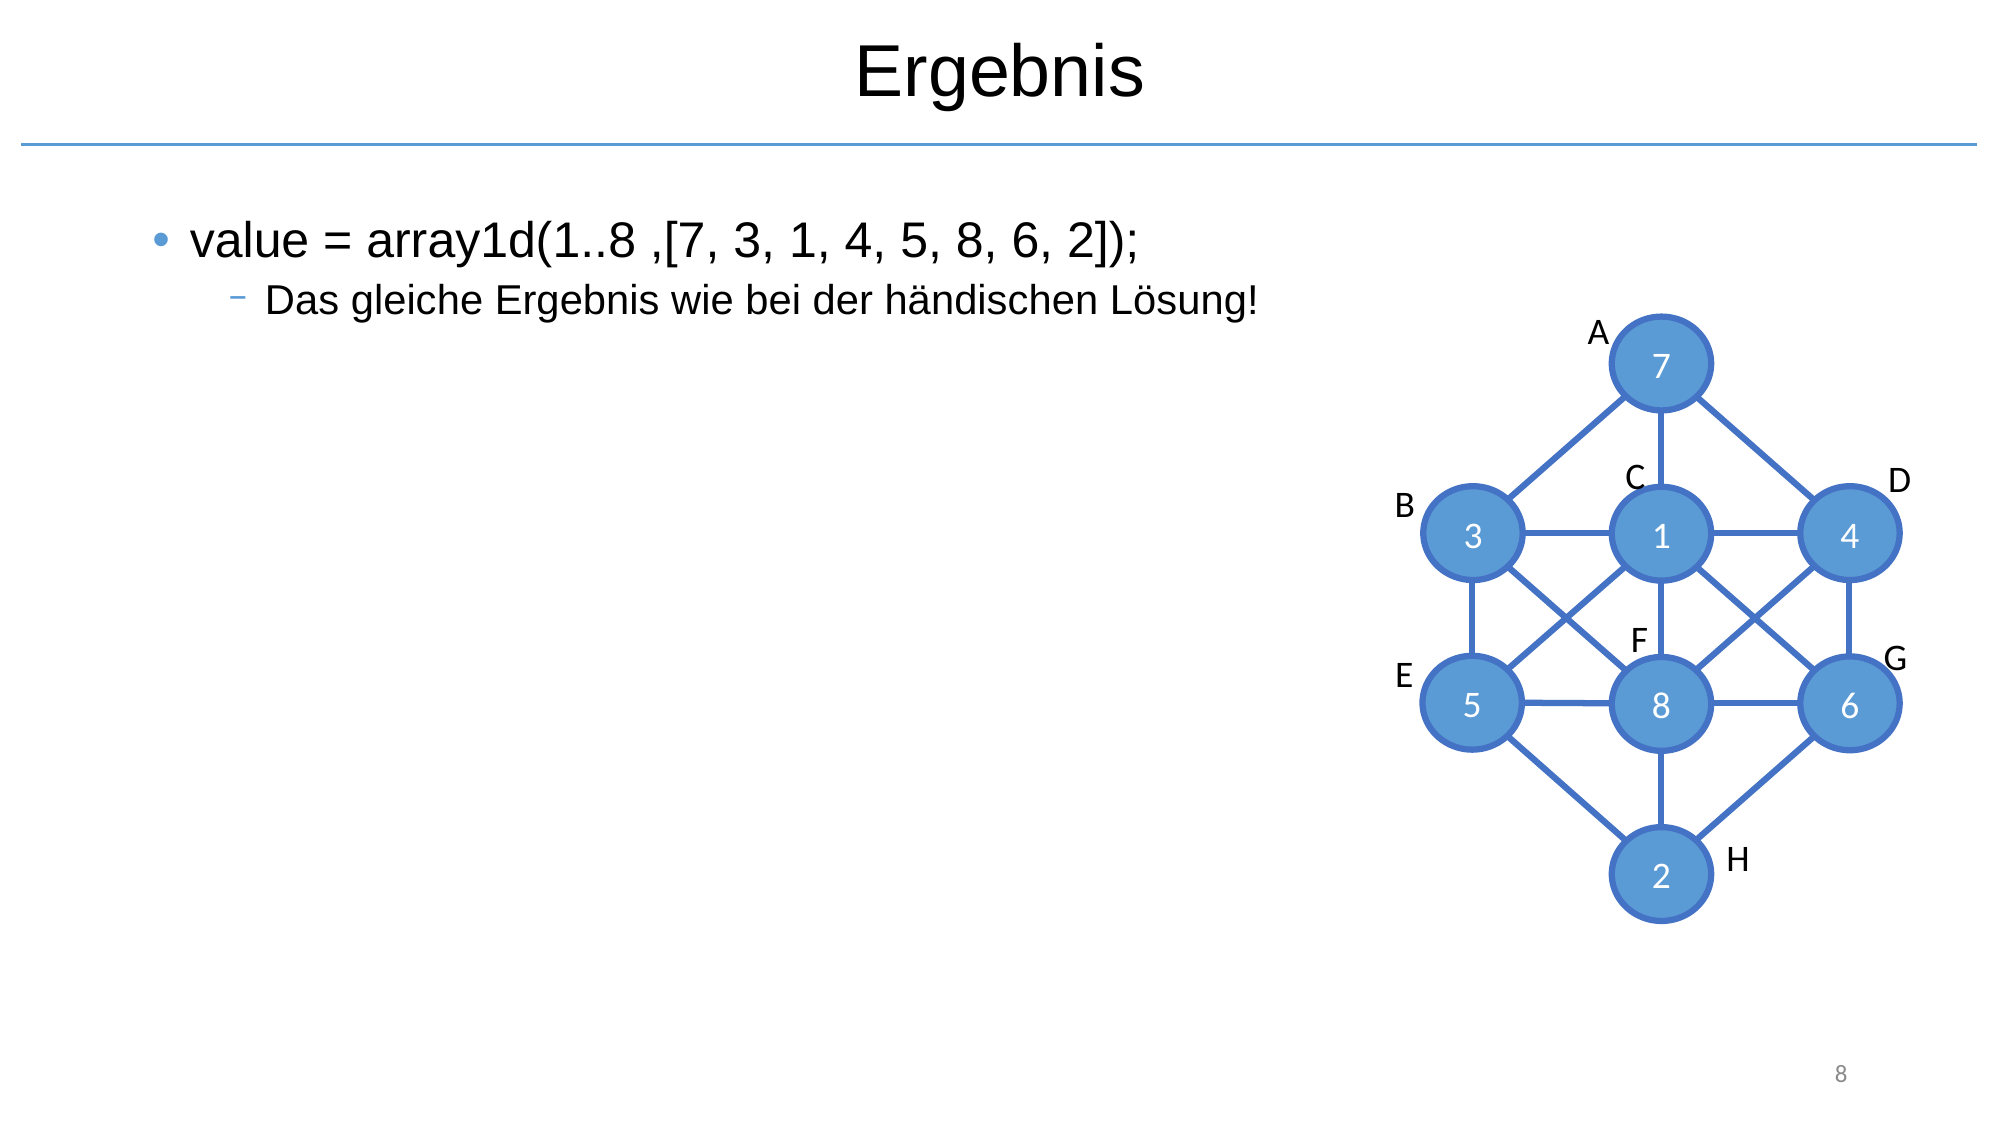

# Ergebnis
value = array1d(1..8 ,[7, 3, 1, 4, 5, 8, 6, 2]);
Das gleiche Ergebnis wie bei der händischen Lösung!
A

7
3
4

1
5
6

8

2
C
D
B
F
G
E
H
8